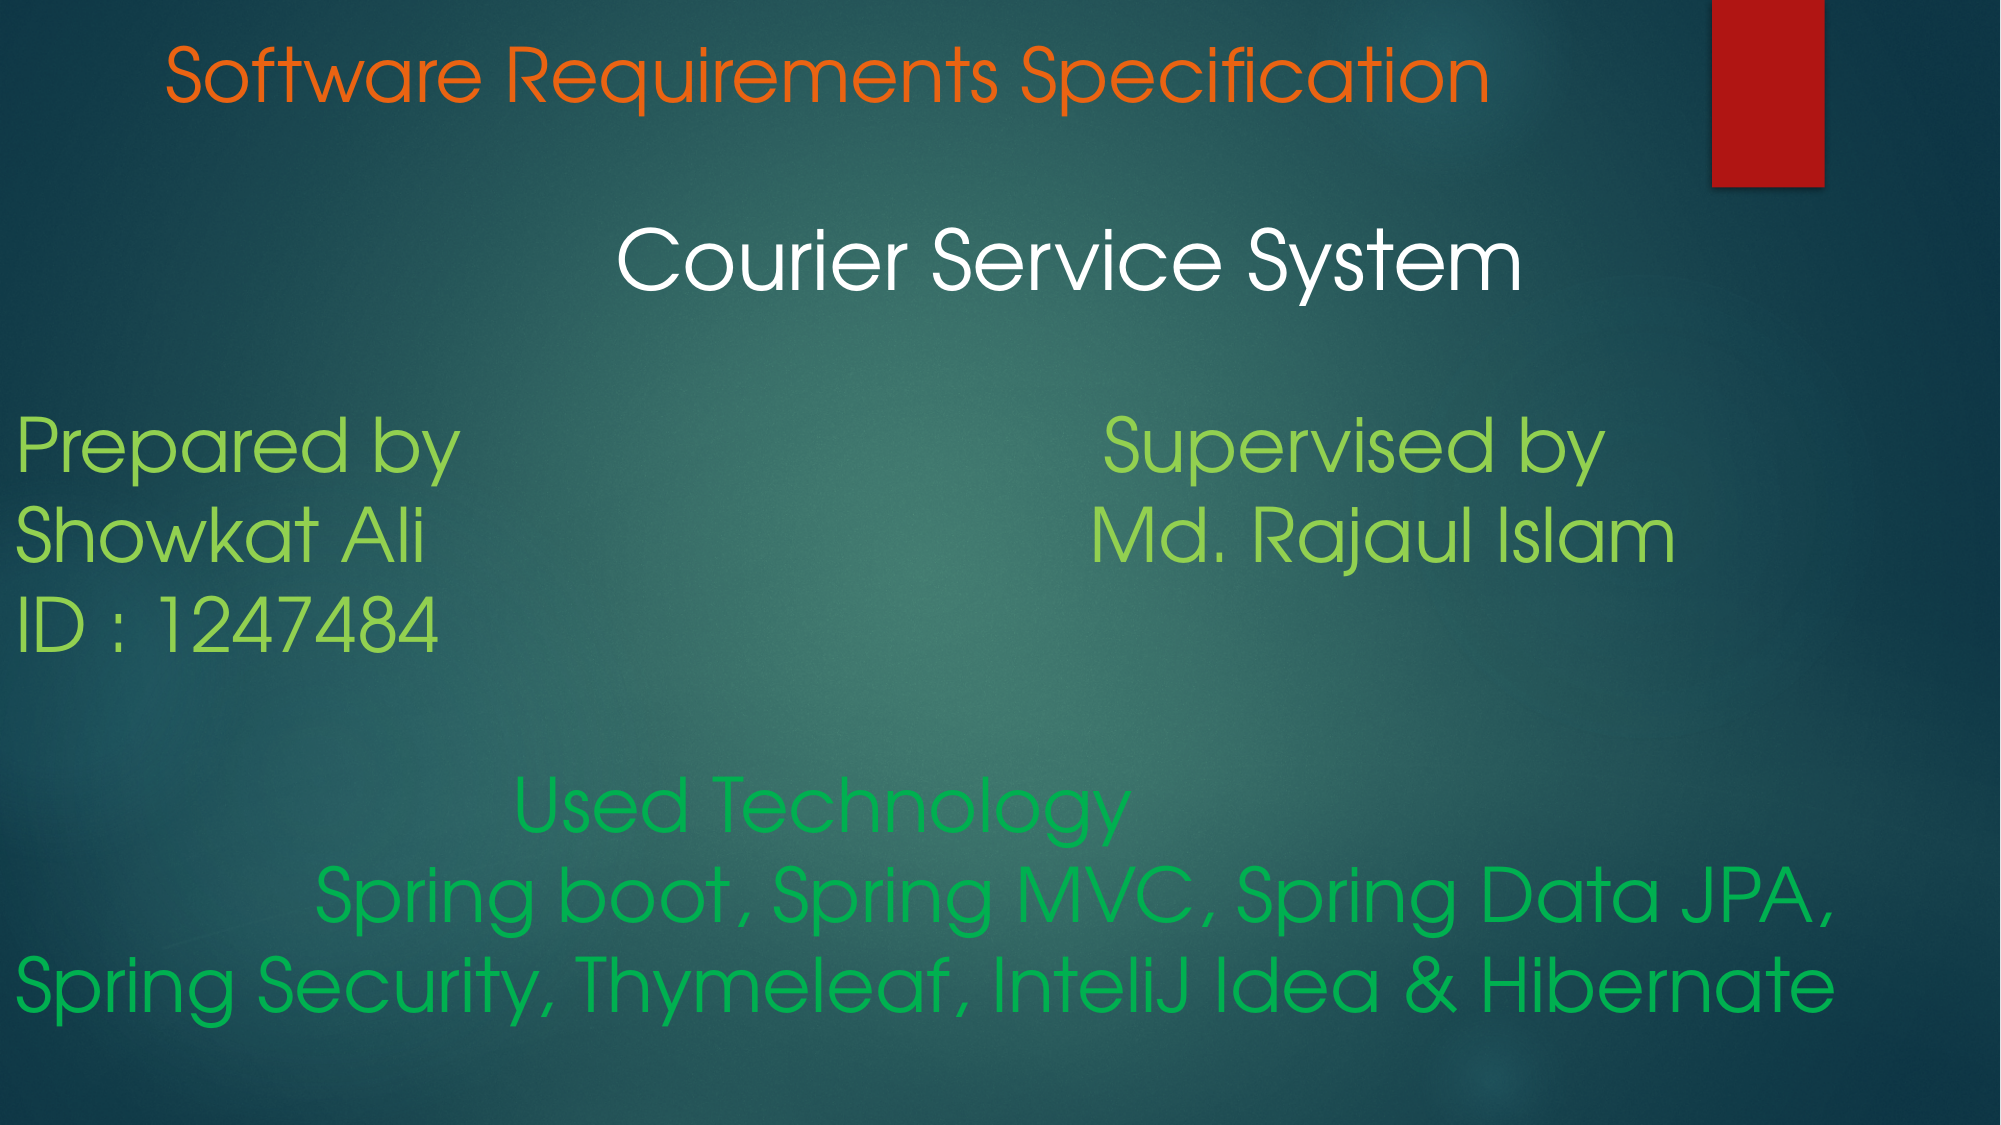

# Software Requirements Specification Courier Service System Prepared by                               Supervised by Showkat Ali                                Md. Rajaul Islam ID : 1247484 Used Technology Spring boot, Spring MVC, Spring Data JPA, Spring Security, Thymeleaf, InteliJ Idea & Hibernate